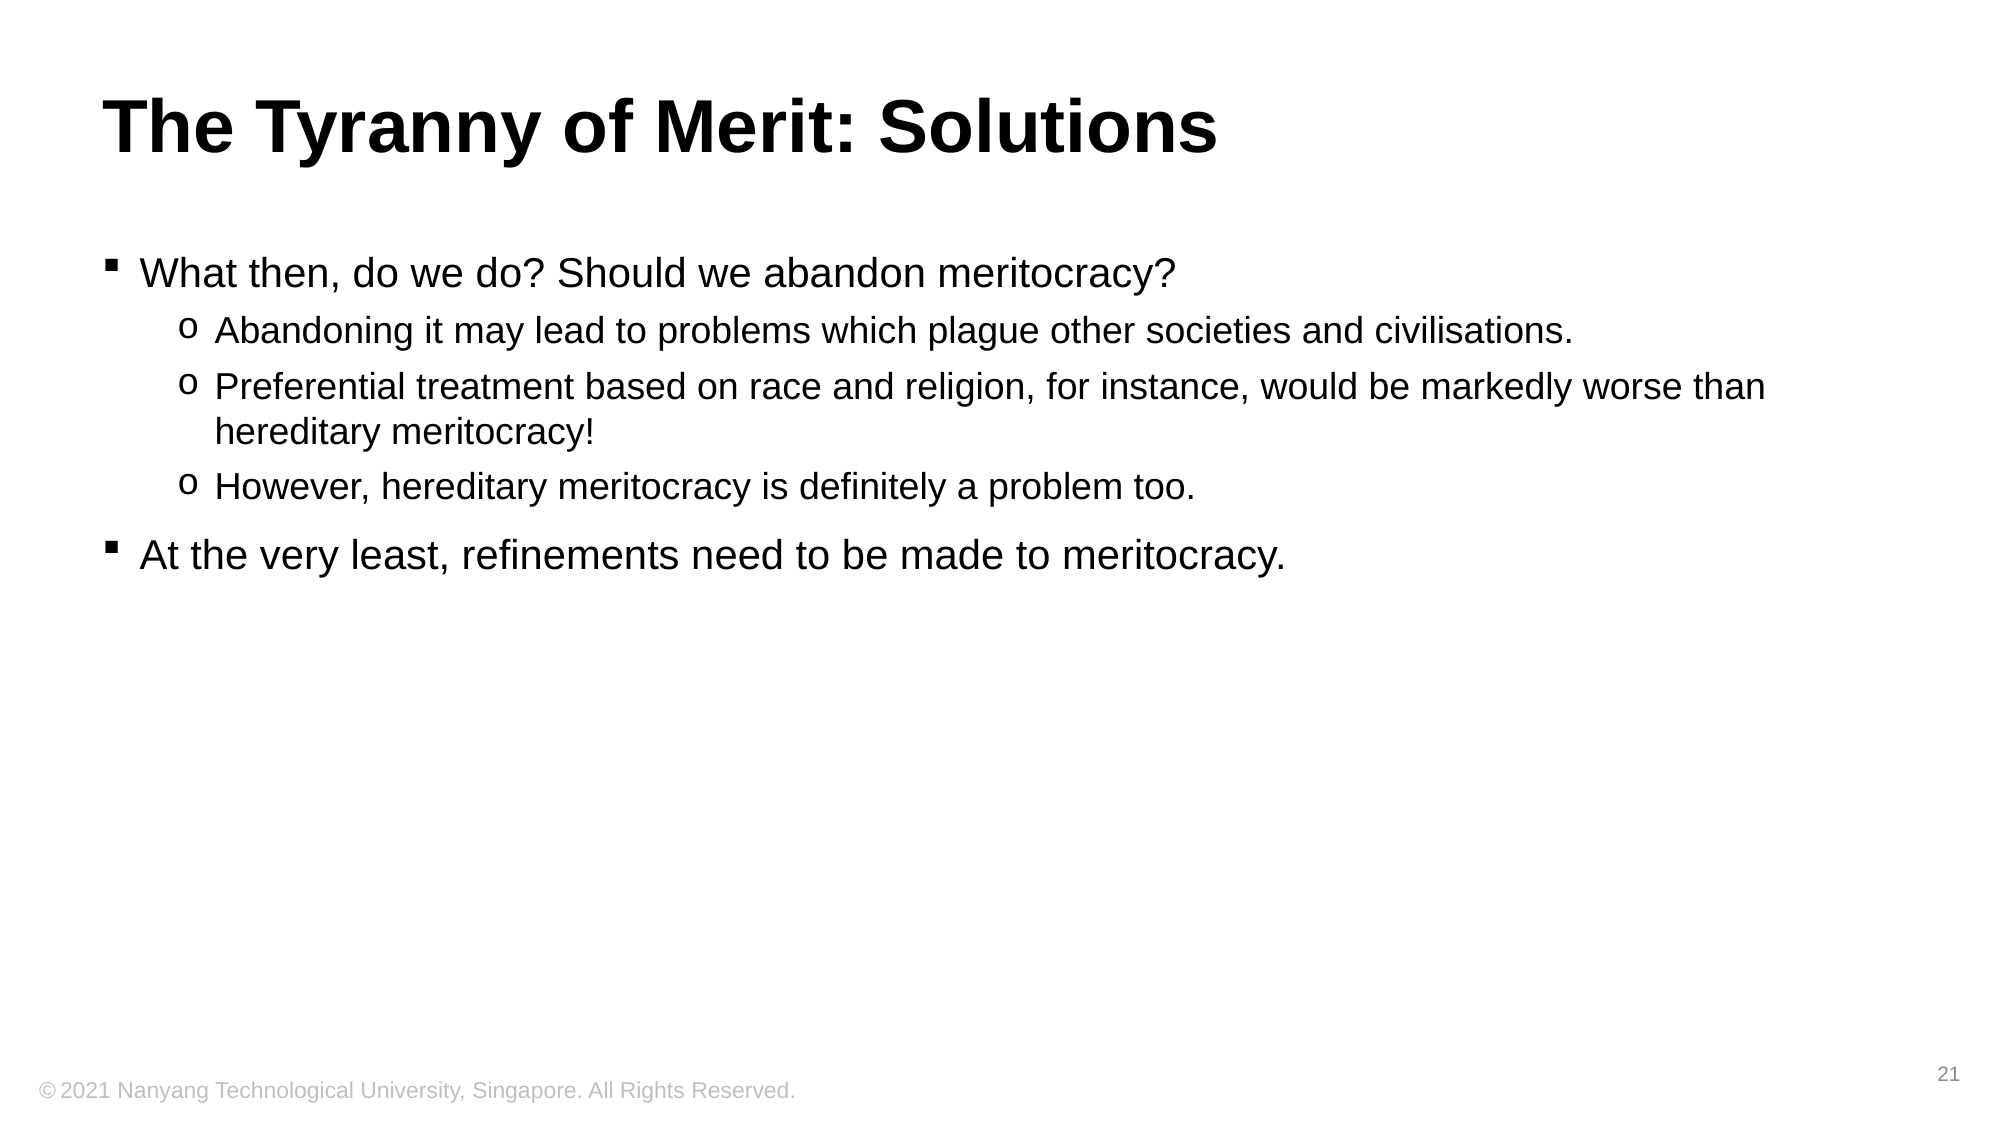

# The Tyranny of Merit: Solutions
What then, do we do? Should we abandon meritocracy?
Abandoning it may lead to problems which plague other societies and civilisations.
Preferential treatment based on race and religion, for instance, would be markedly worse than hereditary meritocracy!
However, hereditary meritocracy is definitely a problem too.
At the very least, refinements need to be made to meritocracy.
21